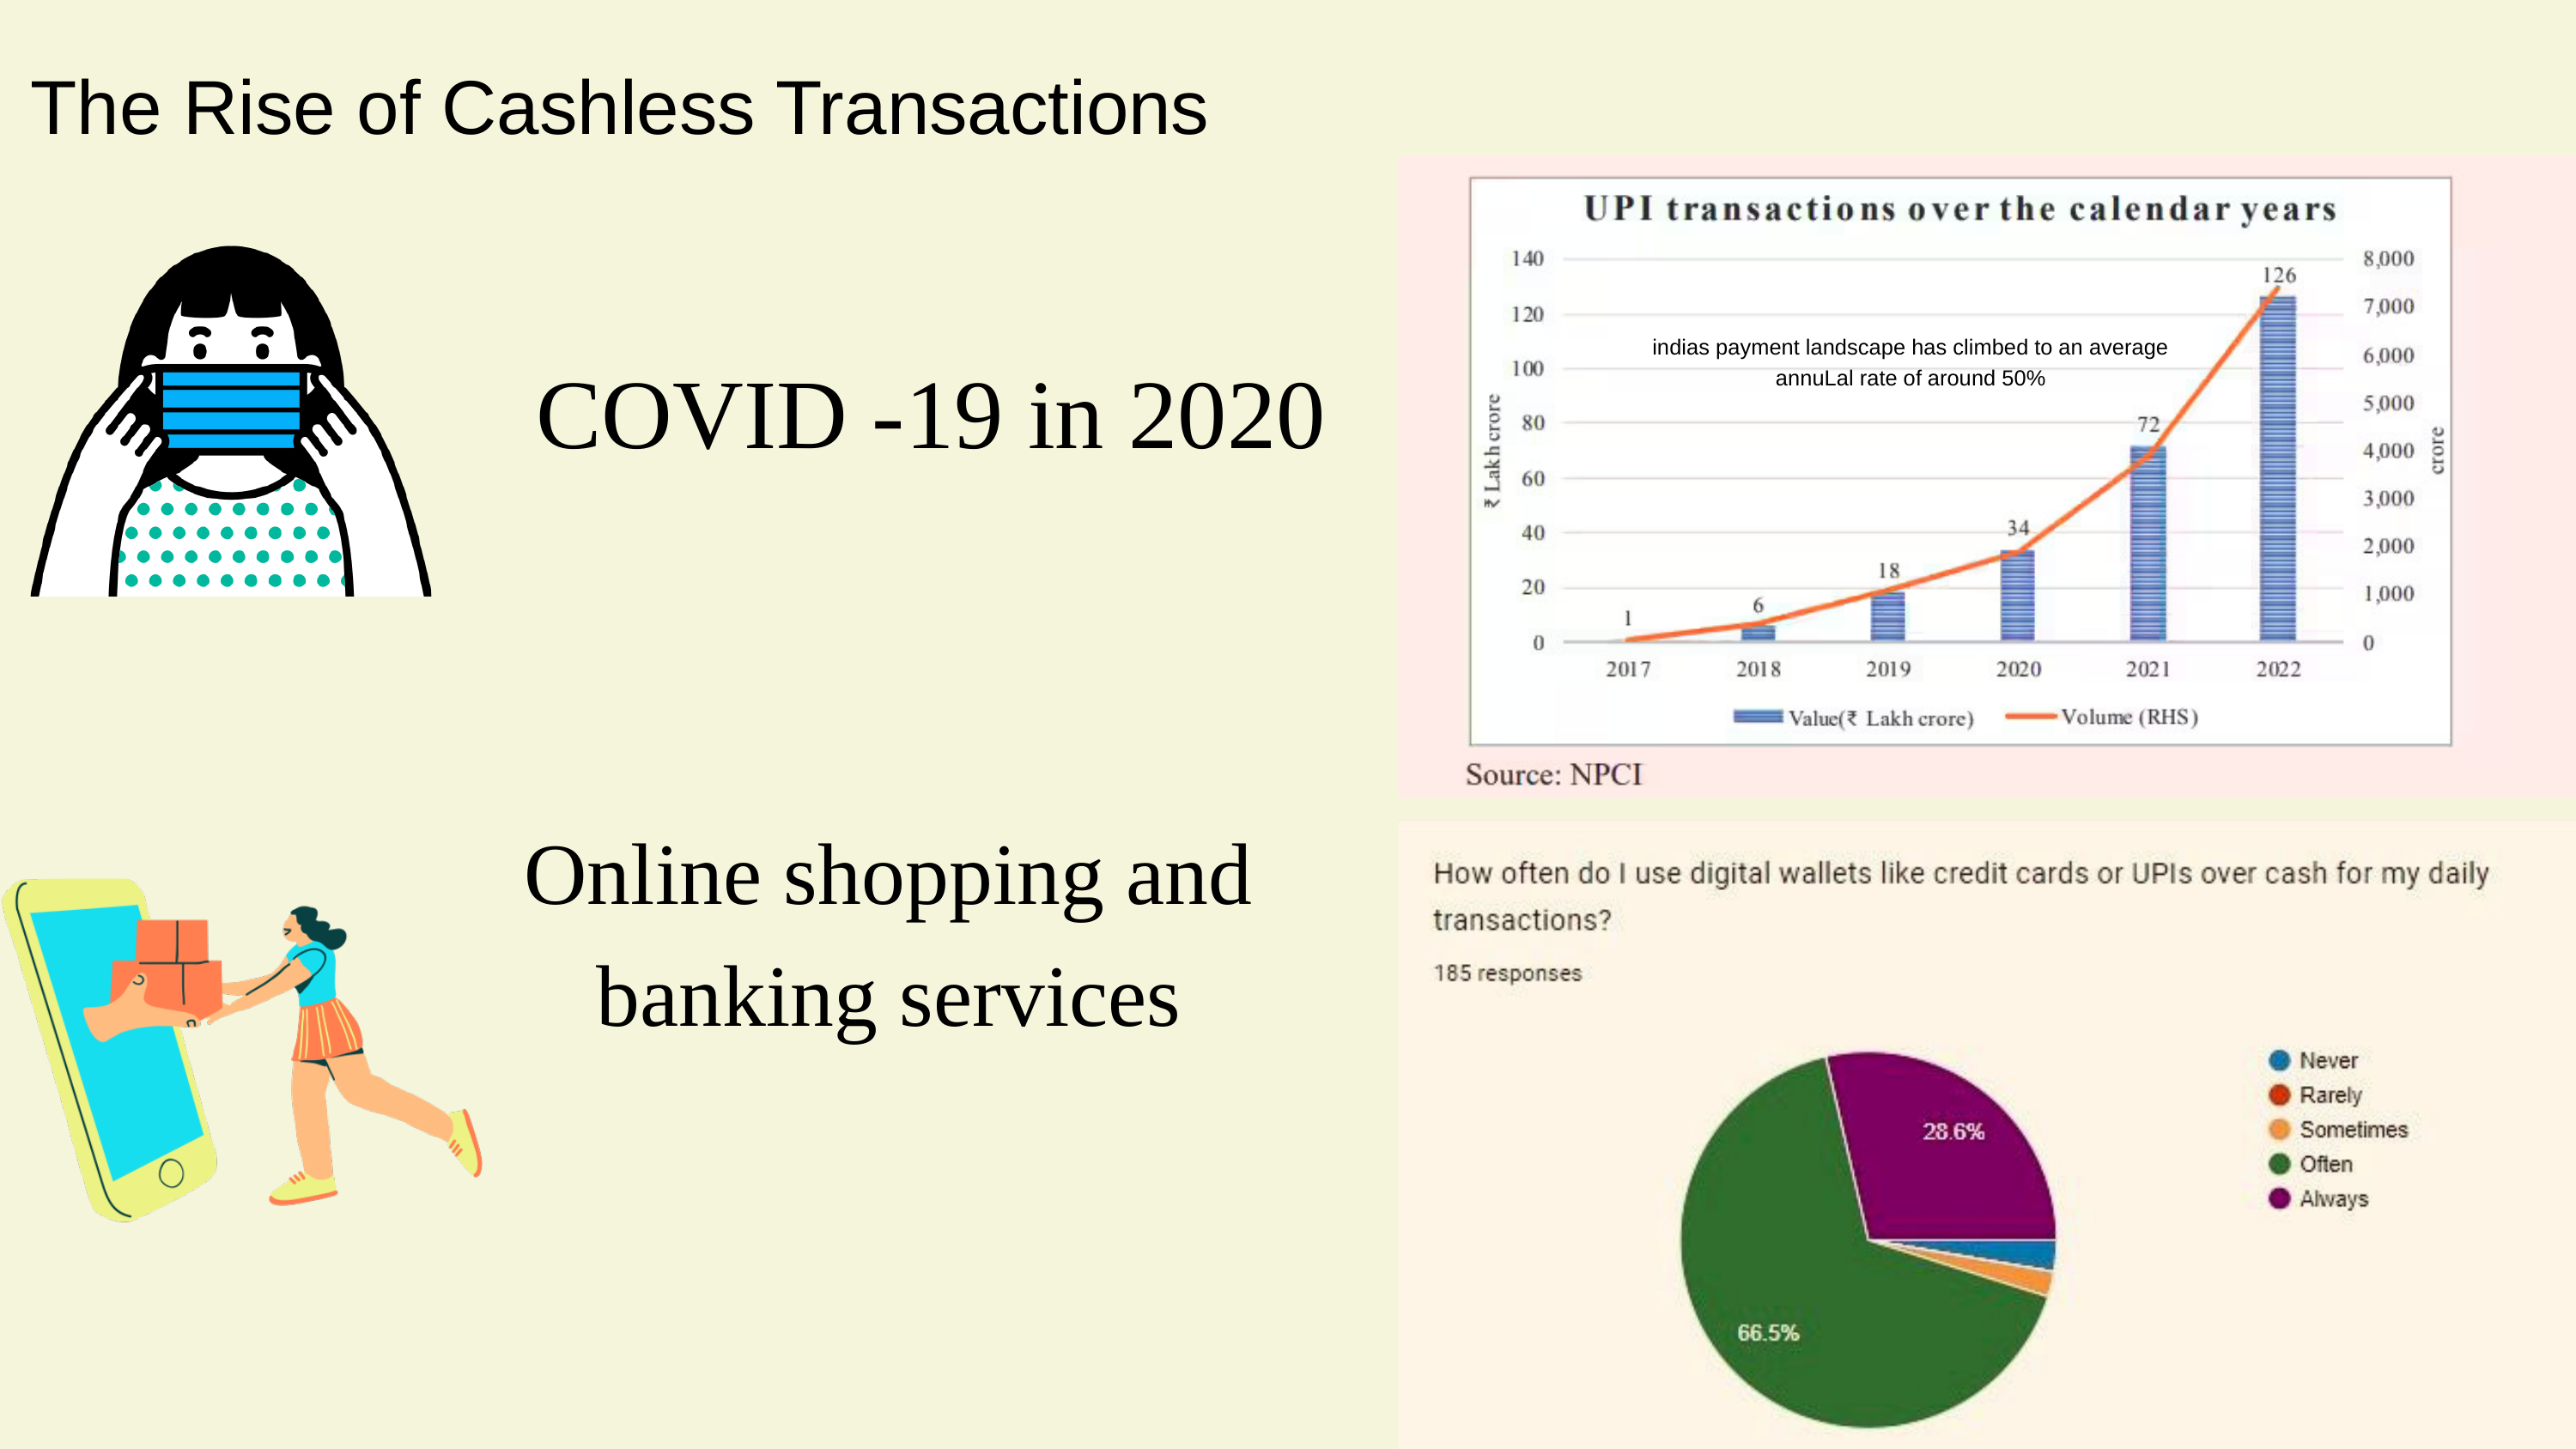

The Rise of Cashless Transactions

indias payment landscape has climbed to an average
annuLal rate of around 50%
COVID -19 in 2020
 Online shopping and
banking services